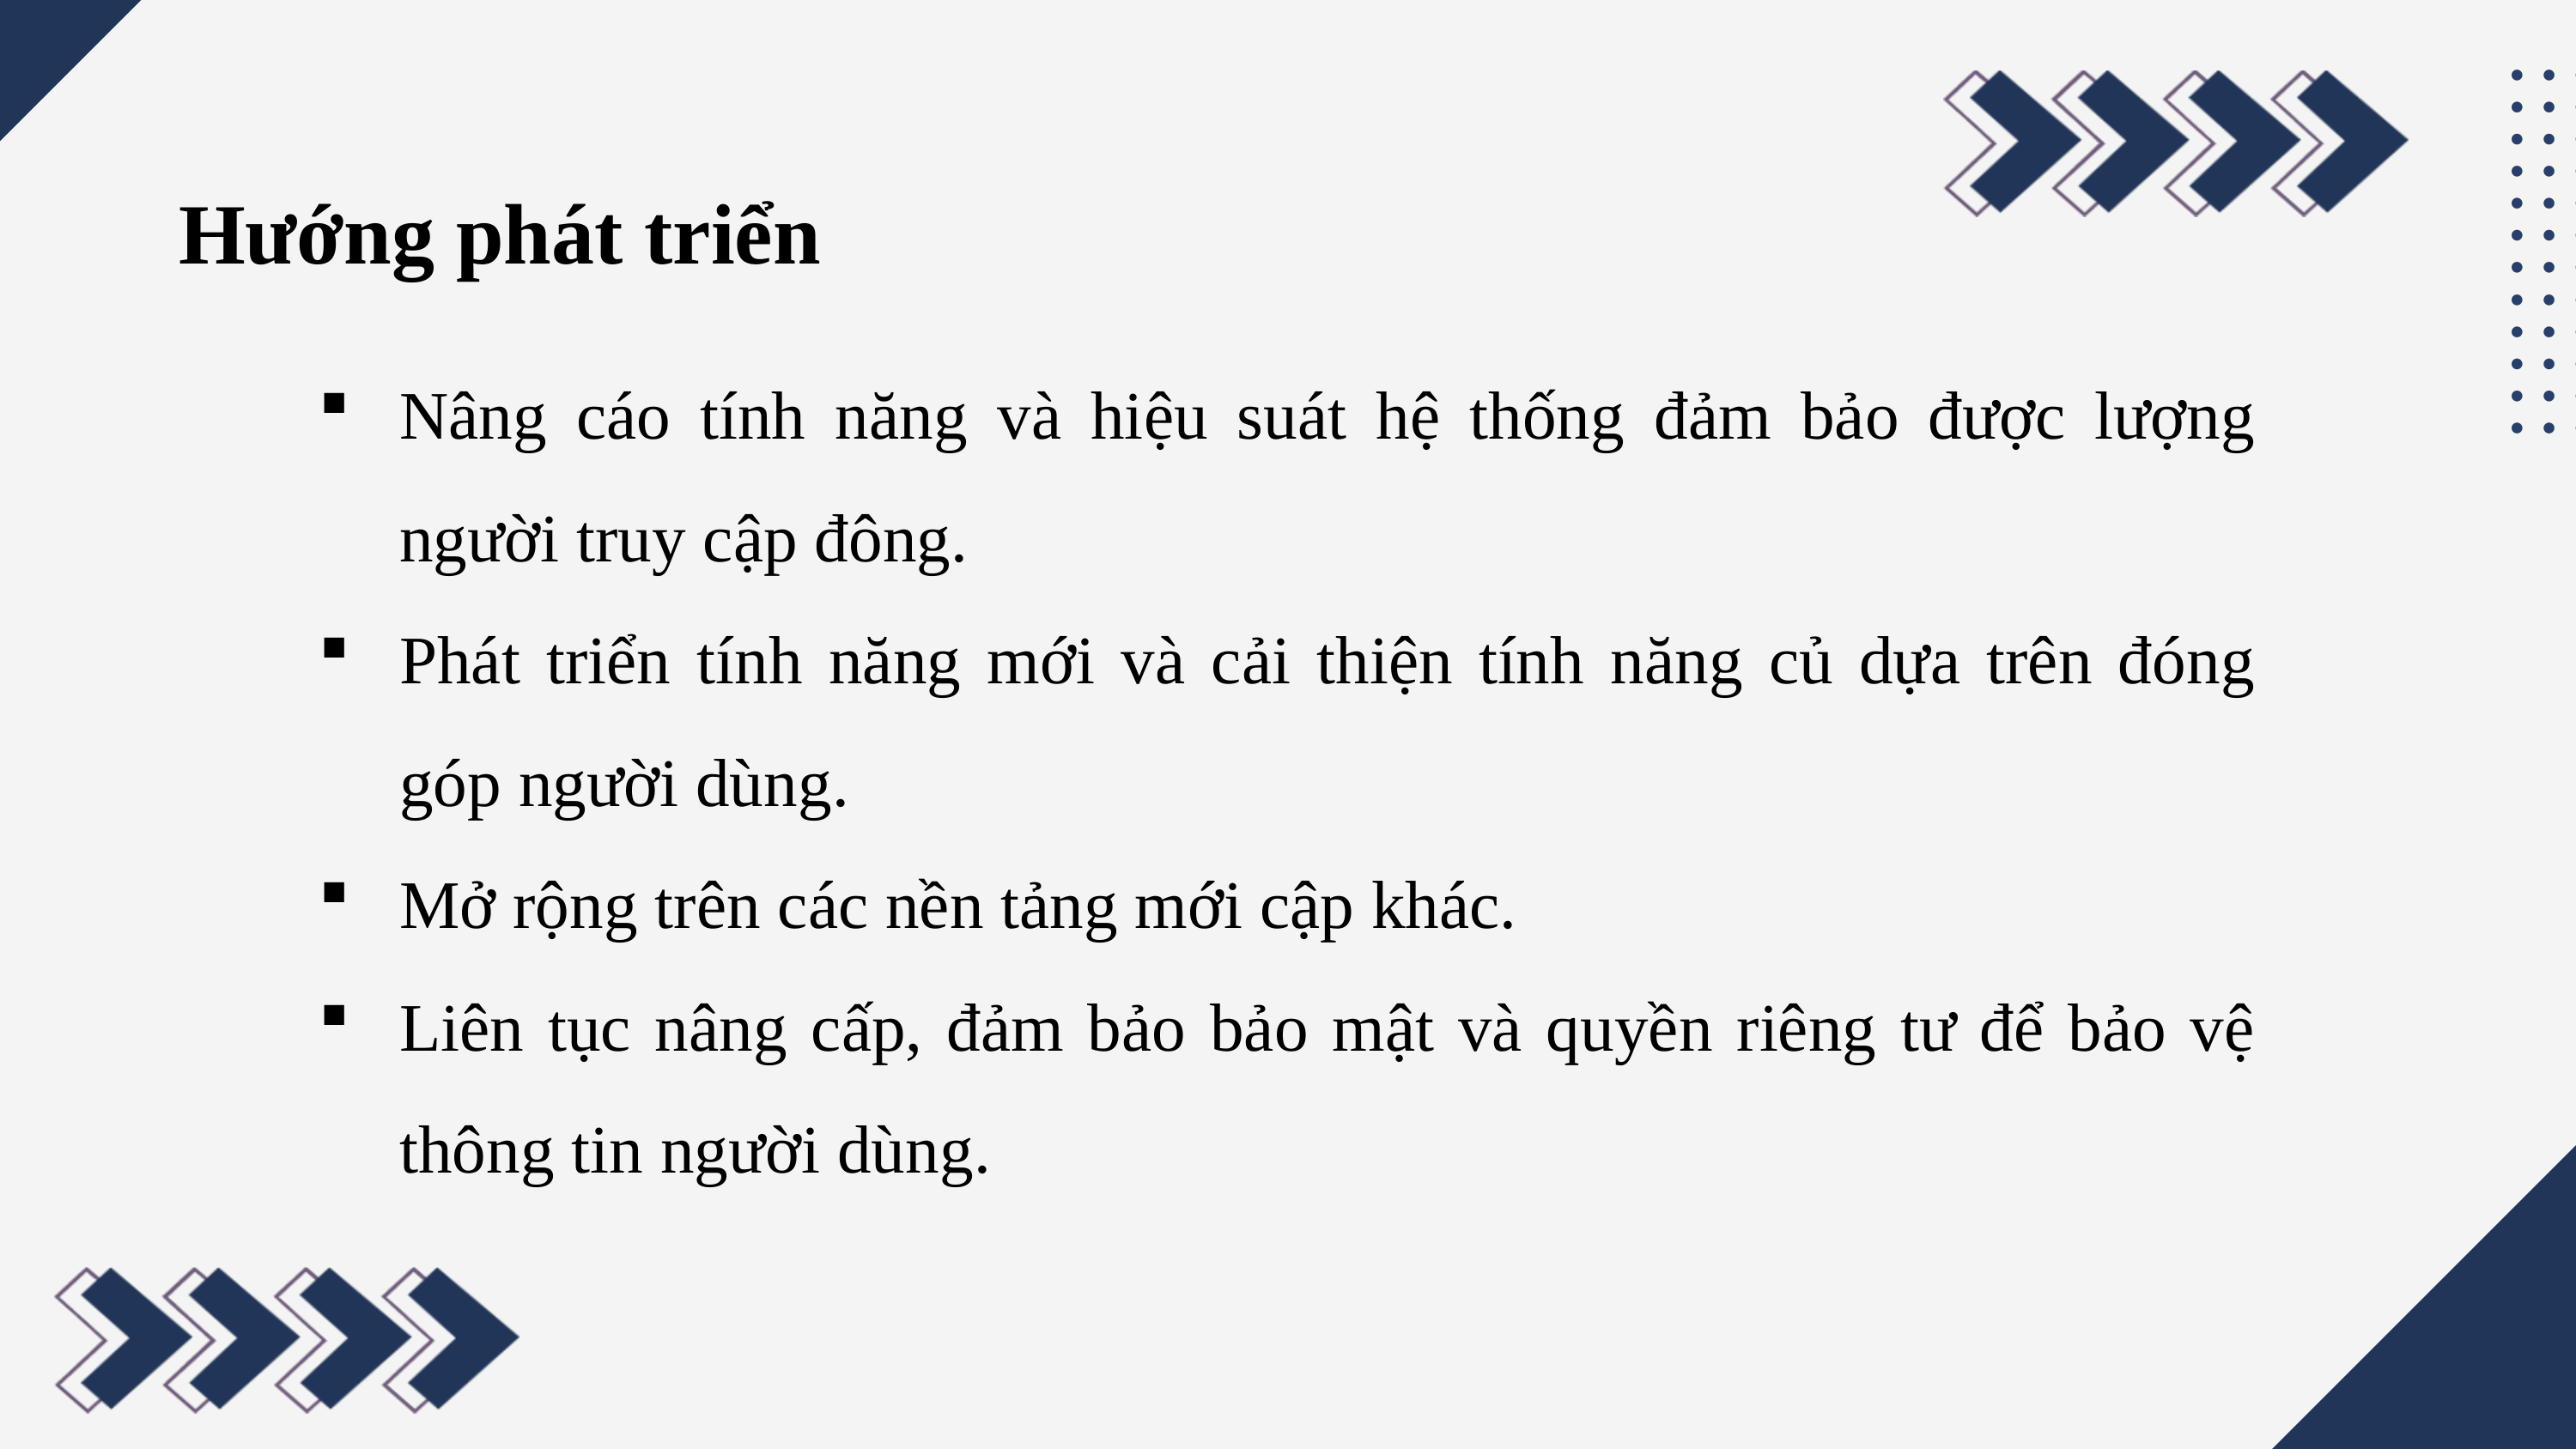

Hướng phát triển
Nâng cáo tính năng và hiệu suát hệ thống đảm bảo được lượng người truy cập đông.
Phát triển tính năng mới và cải thiện tính năng củ dựa trên đóng góp người dùng.
Mở rộng trên các nền tảng mới cập khác.
Liên tục nâng cấp, đảm bảo bảo mật và quyền riêng tư để bảo vệ thông tin người dùng.